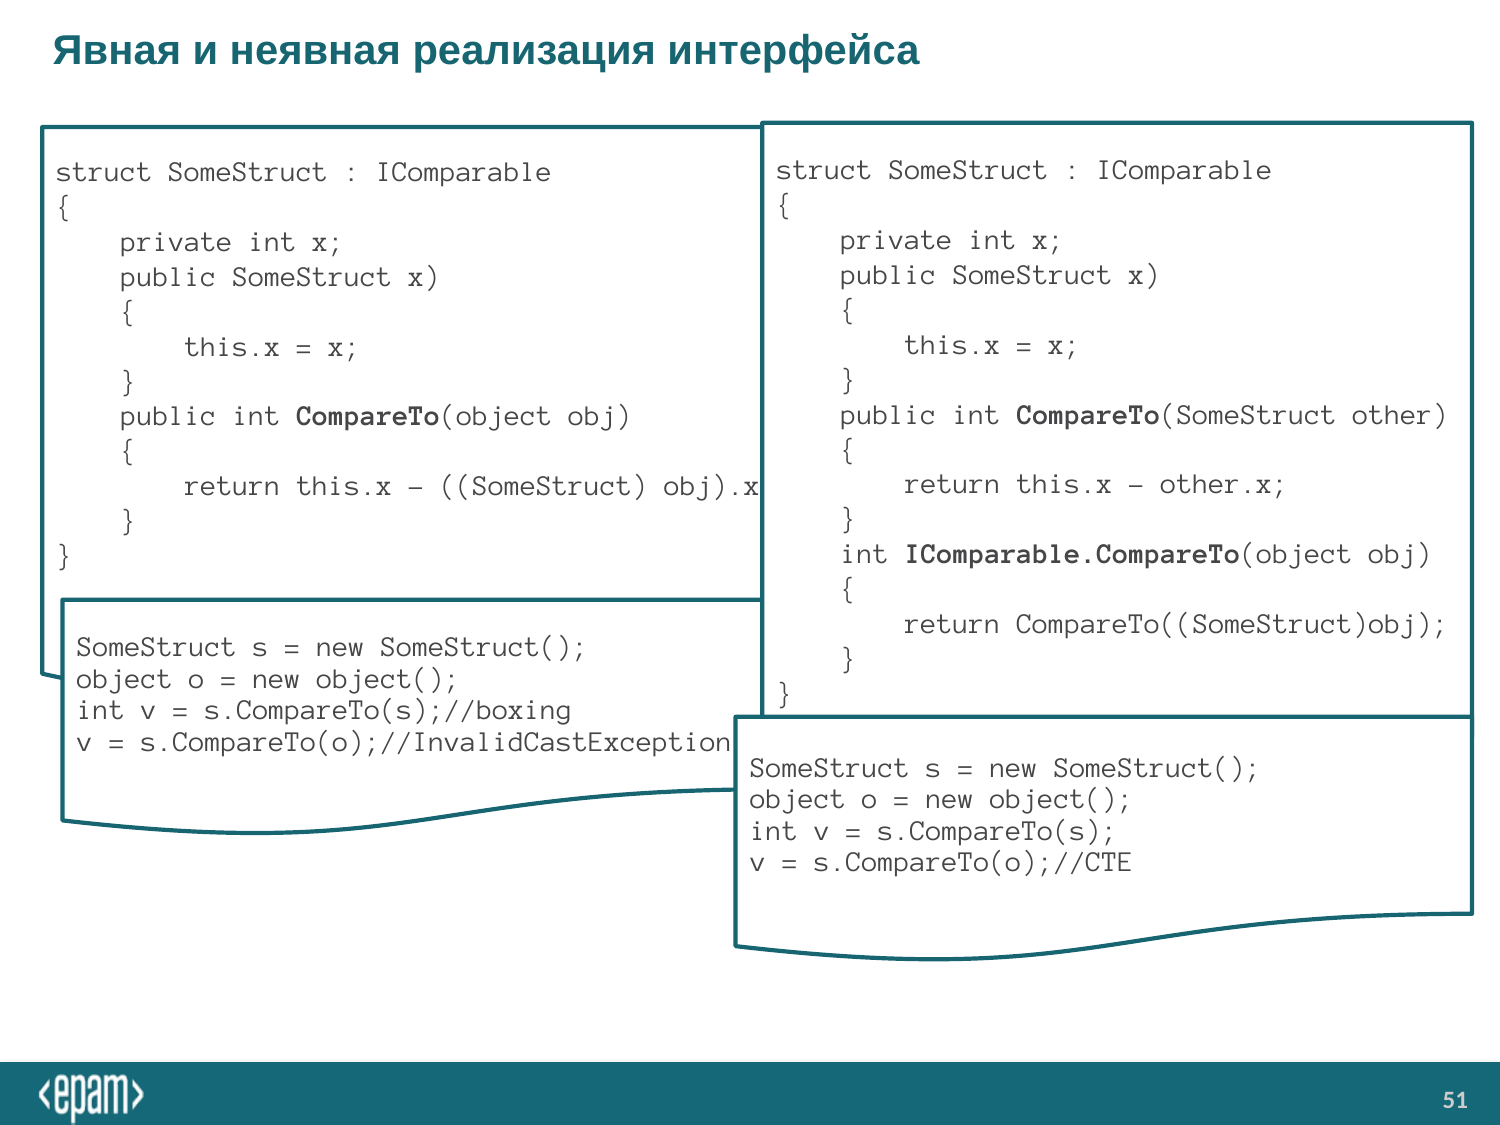

# Явная и неявная реализация интерфейса
struct SomeStruct : IComparable
{
    private int x;
    public SomeStruct x)
    {
        this.x = x;
    }
    public int CompareTo(SomeStruct other)
    {
        return this.x - other.x;
    }
    int IComparable.CompareTo(object obj)
    {
        return CompareTo((SomeStruct)obj);
    }
}
struct SomeStruct : IComparable
{
    private int x;
    public SomeStruct x)
    {
        this.x = x;
    }
    public int CompareTo(object obj)
    {
        return this.x - ((SomeStruct) obj).x;
    }
}
SomeStruct s = new SomeStruct();
object o = new object();
int v = s.CompareTo(s);//boxing
v = s.CompareTo(o);//InvalidCastException
SomeStruct s = new SomeStruct();
object o = new object();
int v = s.CompareTo(s);
v = s.CompareTo(o);//CTE